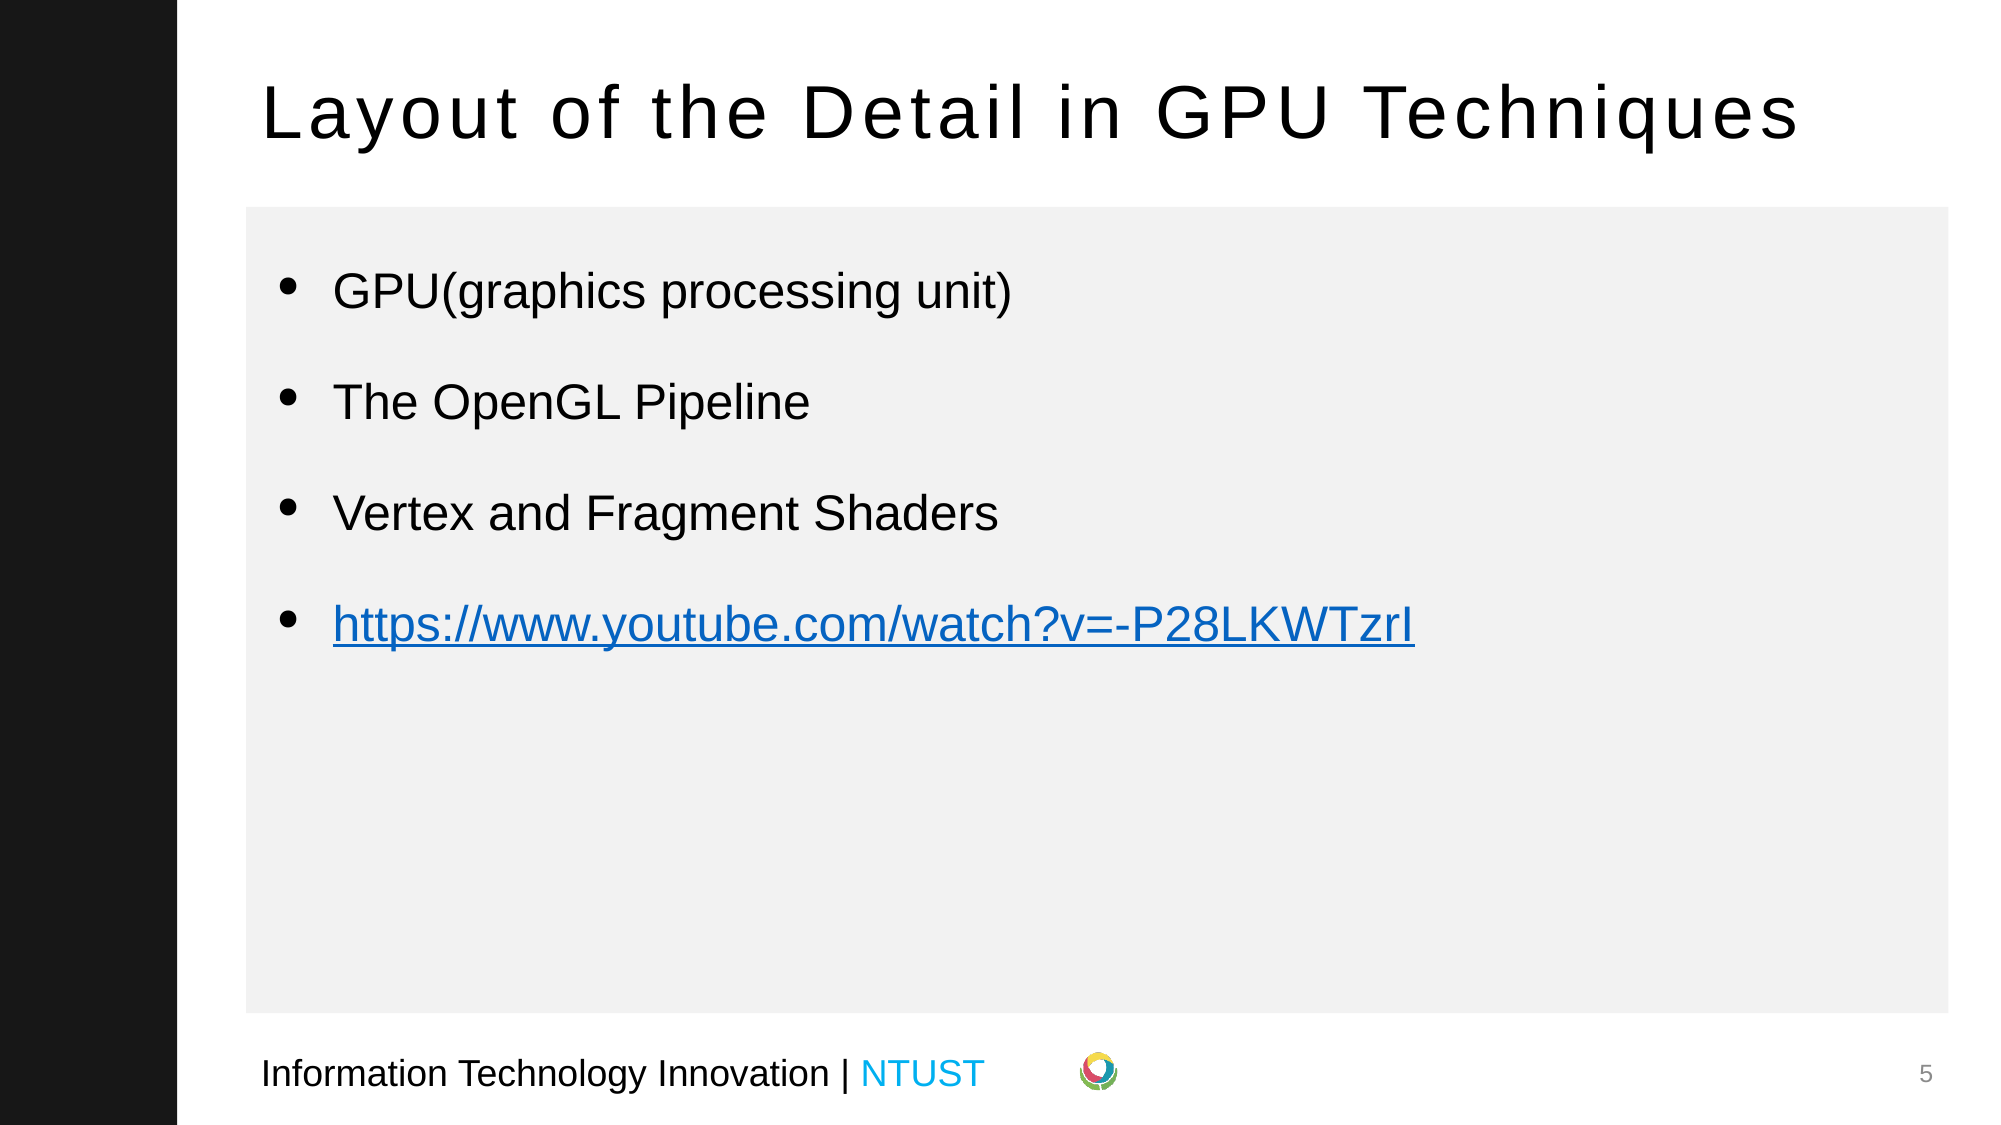

# Layout of the Detail in GPU Techniques
GPU(graphics processing unit)
The OpenGL Pipeline
Vertex and Fragment Shaders
https://www.youtube.com/watch?v=-P28LKWTzrI